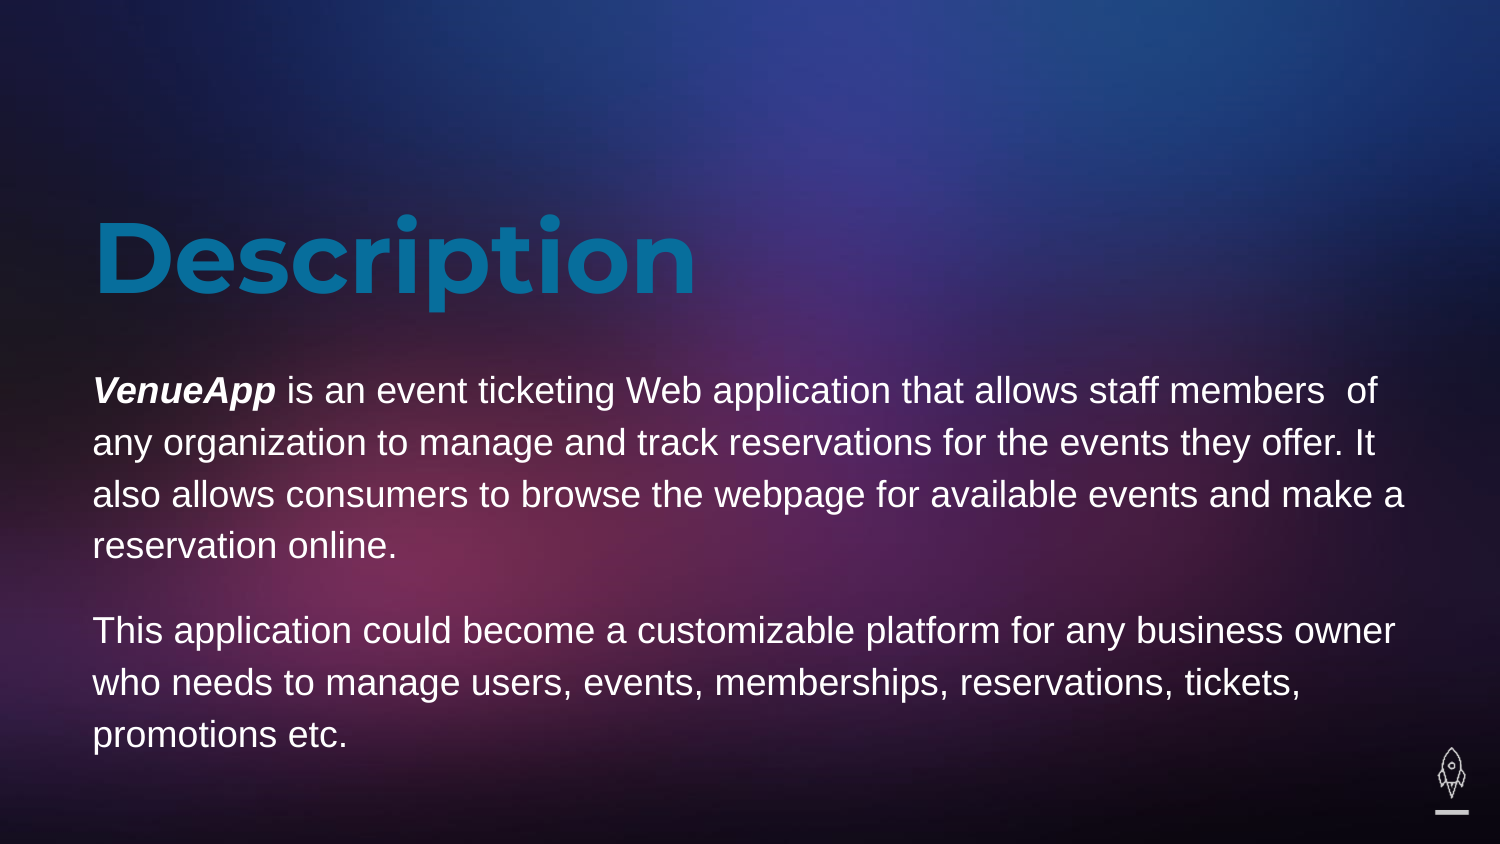

# Description
VenueApp is an event ticketing Web application that allows staff members  of any organization to manage and track reservations for the events they offer. It also allows consumers to browse the webpage for available events and make a reservation online.
This application could become a customizable platform for any business owner who needs to manage users, events, memberships, reservations, tickets, promotions etc.